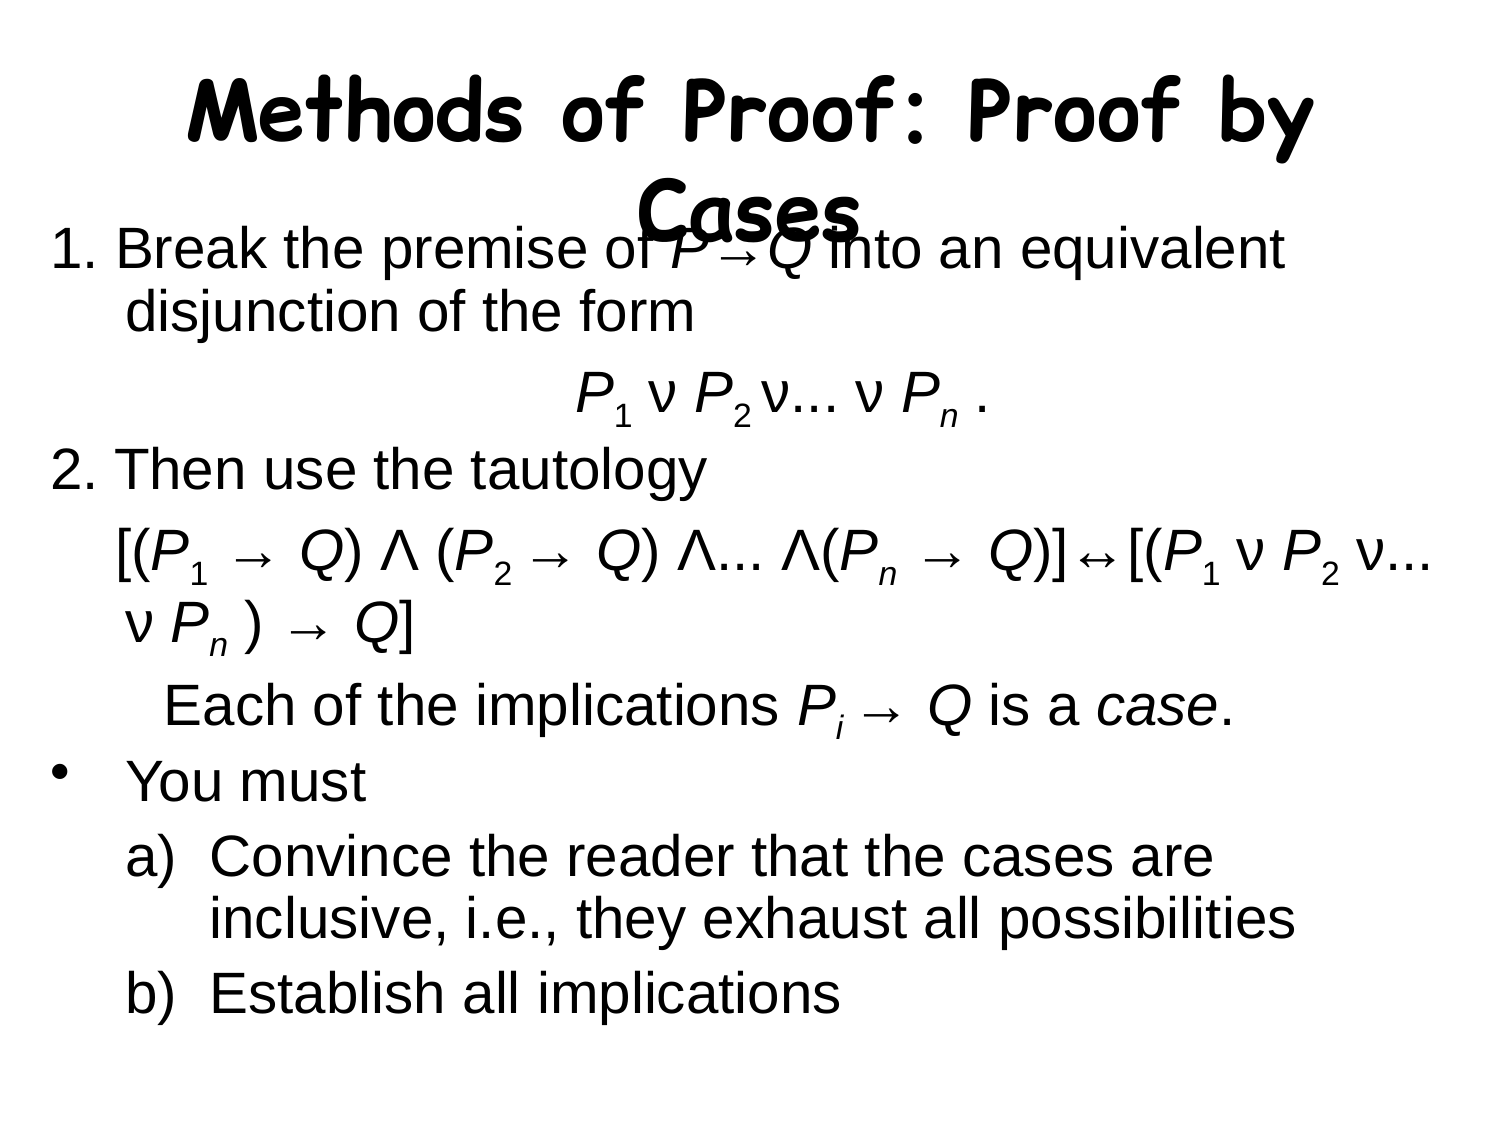

Methods of Proof: Proof by Cases
1. Break the premise of P→Q into an equivalent disjunction of the form
				P1 ν P2 ν... ν Pn .
2. Then use the tautology
    [(P1 → Q) Λ (P2 → Q) Λ... Λ(Pn → Q)]↔[(P1 ν P2 ν... ν Pn ) → Q]
       Each of the implications Pi → Q is a case.
You must
Convince the reader that the cases are inclusive, i.e., they exhaust all possibilities
Establish all implications
P. 1